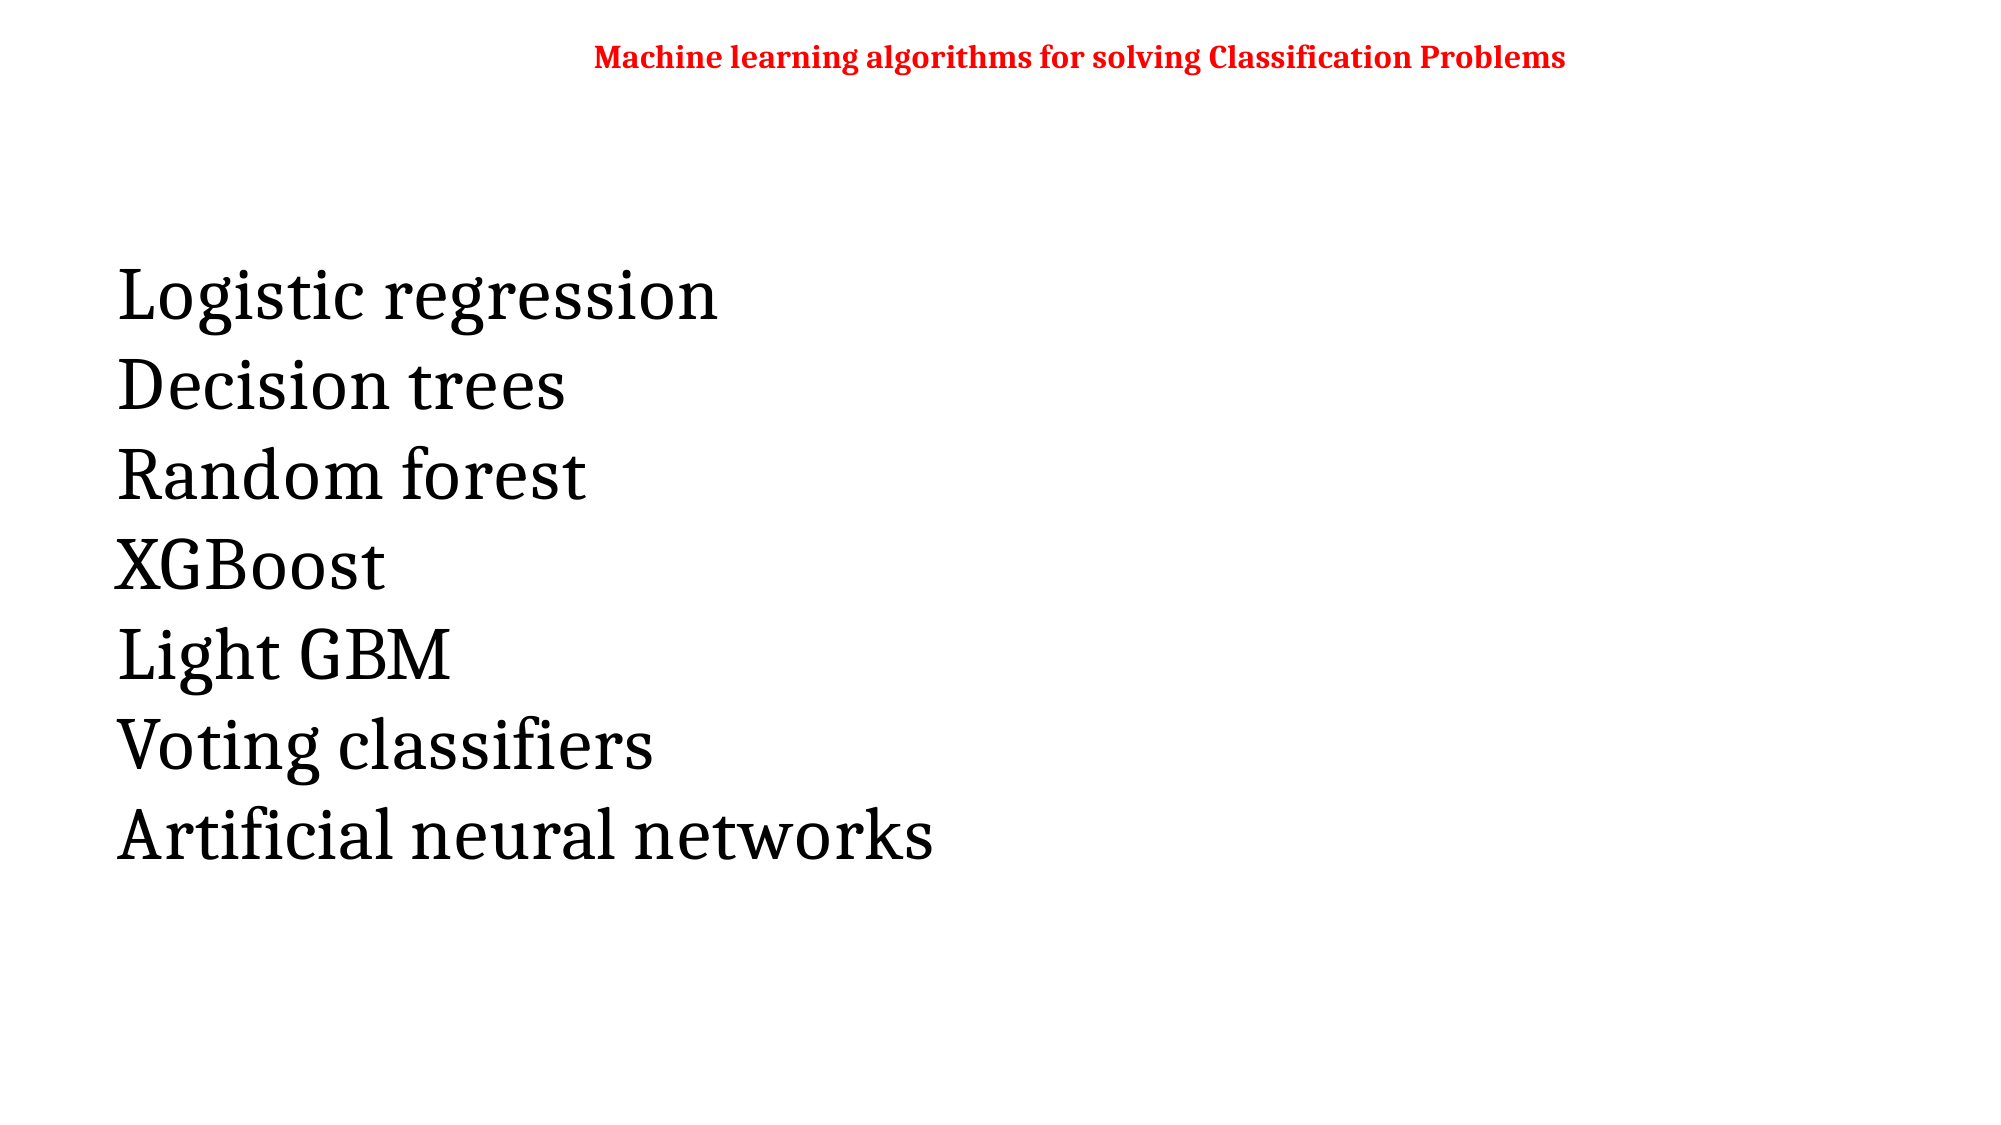

# Machine learning algorithms for solving Classification Problems
Logistic regression
Decision trees
Random forest
XGBoost
Light GBM
Voting classifiers
Artificial neural networks